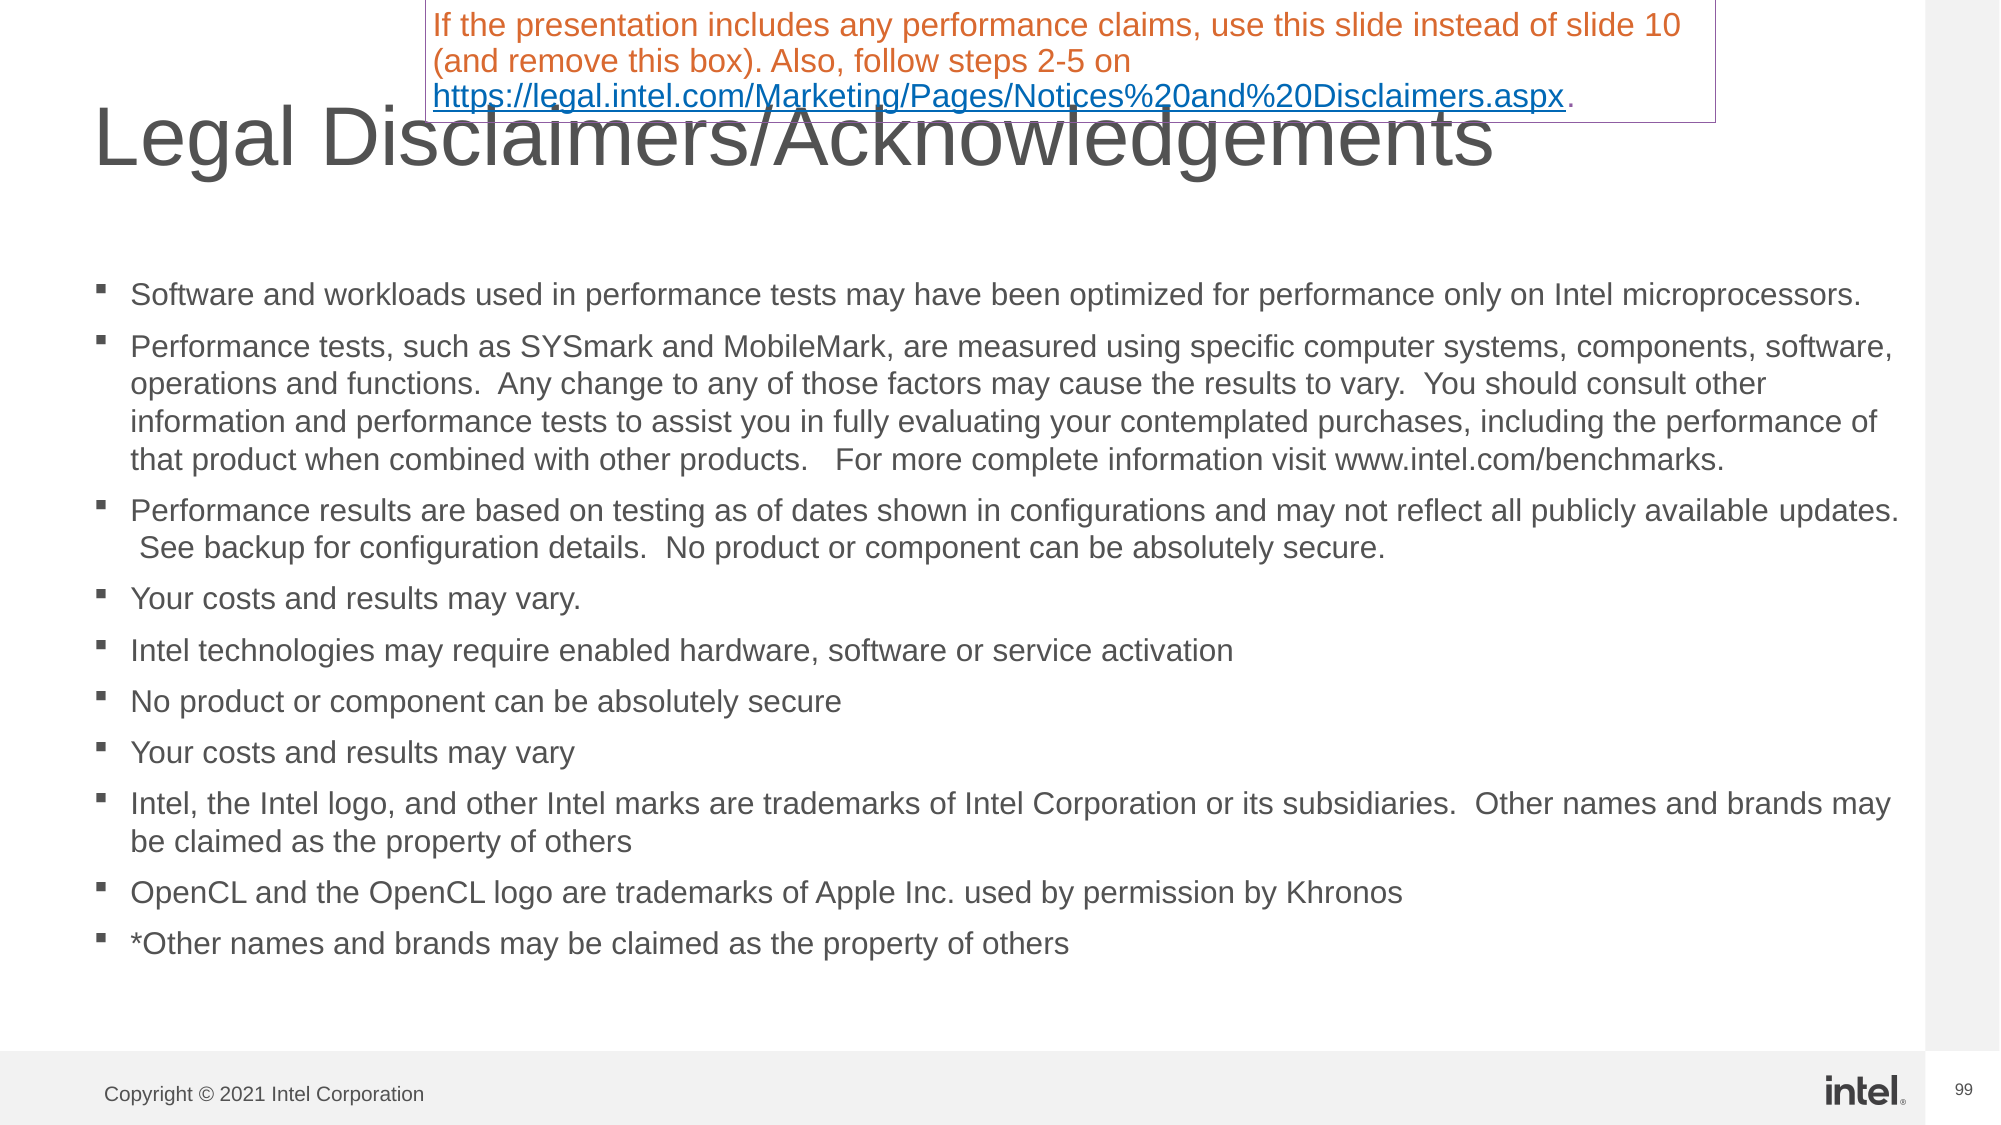

If the presentation includes any performance claims, use this slide instead of slide 10 (and remove this box). Also, follow steps 2-5 on https://legal.intel.com/Marketing/Pages/Notices%20and%20Disclaimers.aspx.
# Legal Disclaimers/Acknowledgements
Software and workloads used in performance tests may have been optimized for performance only on Intel microprocessors.
Performance tests, such as SYSmark and MobileMark, are measured using specific computer systems, components, software, operations and functions.  Any change to any of those factors may cause the results to vary.  You should consult other information and performance tests to assist you in fully evaluating your contemplated purchases, including the performance of that product when combined with other products.   For more complete information visit www.intel.com/benchmarks.
Performance results are based on testing as of dates shown in configurations and may not reflect all publicly available ​updates.  See backup for configuration details.  No product or component can be absolutely secure.
Your costs and results may vary.
Intel technologies may require enabled hardware, software or service activation
No product or component can be absolutely secure
Your costs and results may vary
Intel, the Intel logo, and other Intel marks are trademarks of Intel Corporation or its subsidiaries.  Other names and brands may be claimed as the property of others
OpenCL and the OpenCL logo are trademarks of Apple Inc. used by permission by Khronos
*Other names and brands may be claimed as the property of others